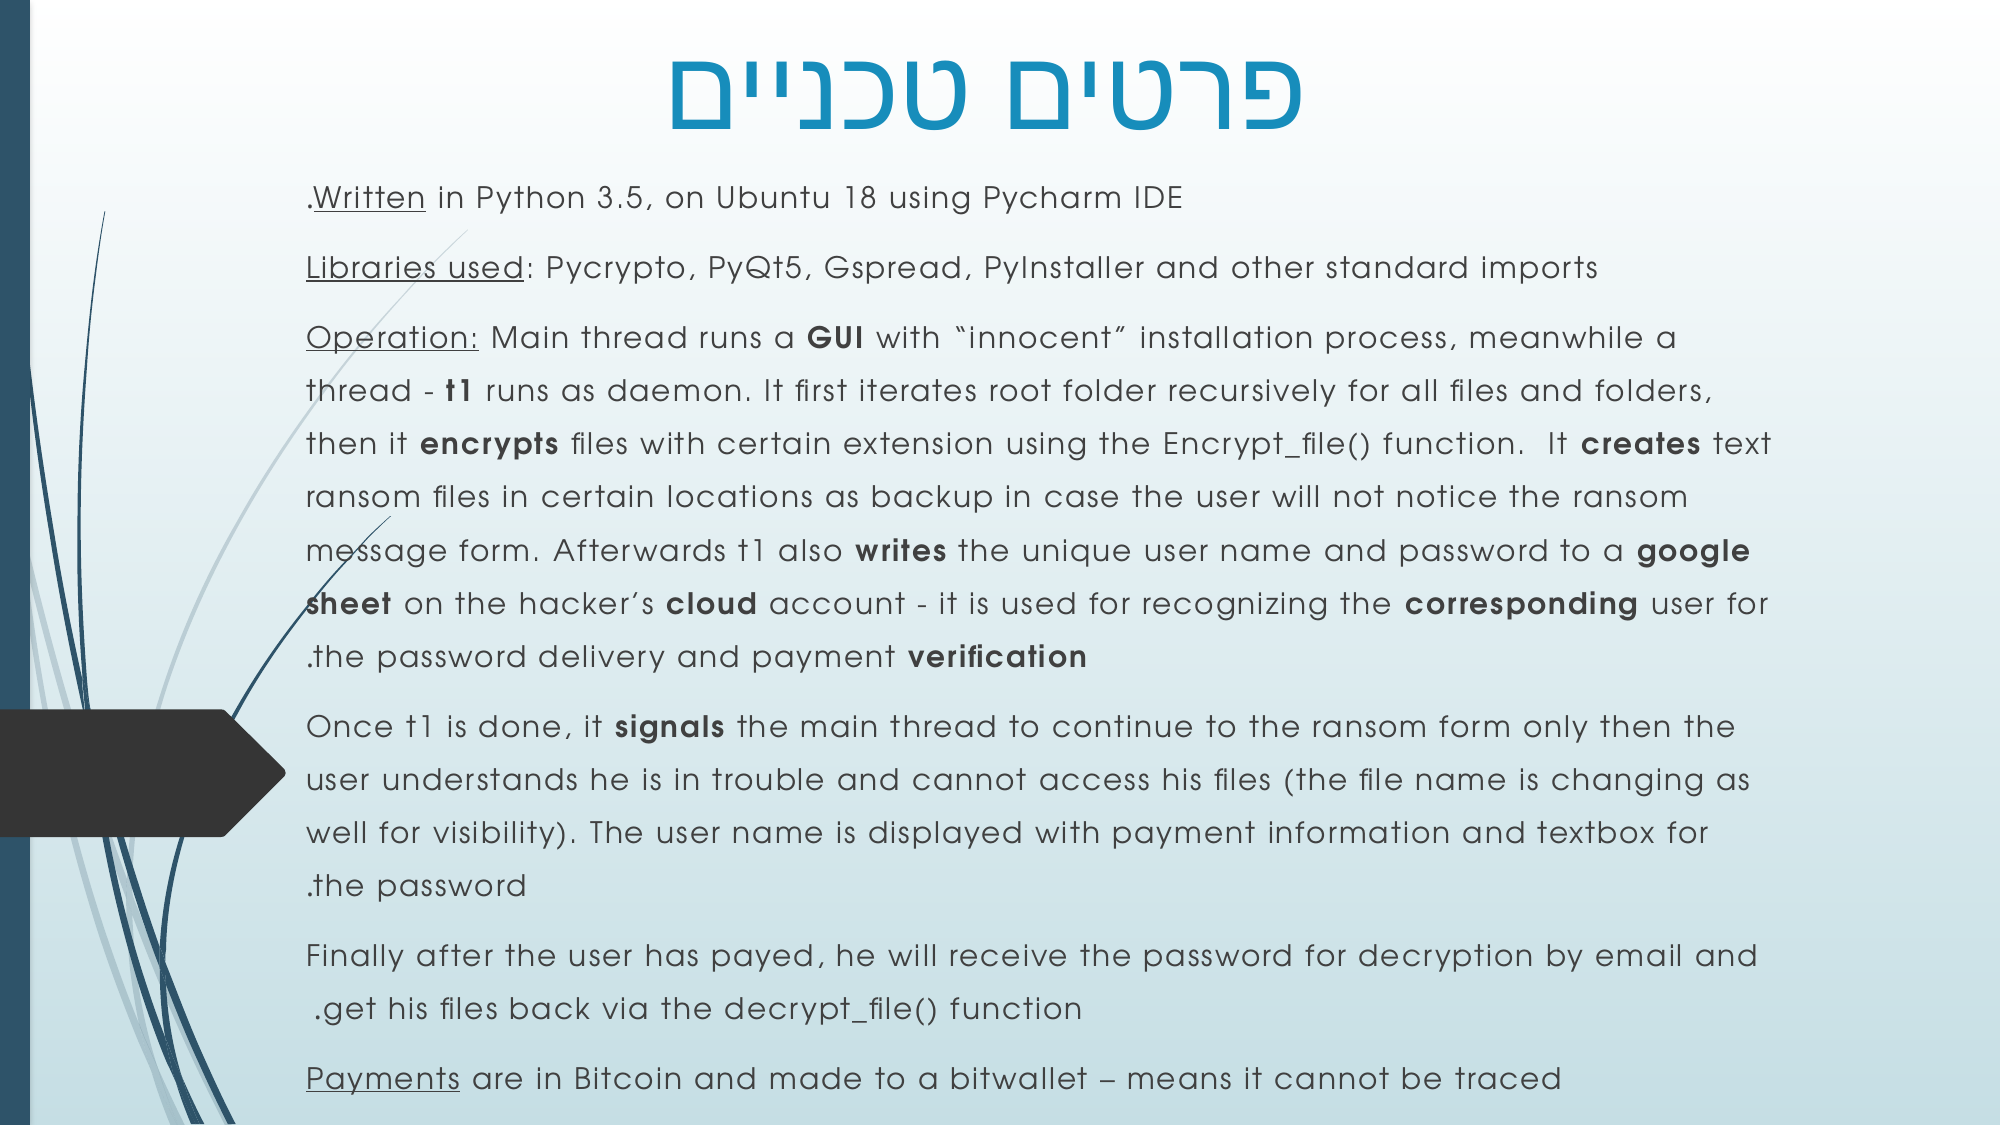

# פרטים טכניים
Written in Python 3.5, on Ubuntu 18 using Pycharm IDE.
Libraries used: Pycrypto, PyQt5, Gspread, PyInstaller and other standard imports
Operation: Main thread runs a GUI with “innocent” installation process, meanwhile a thread - t1 runs as daemon. It first iterates root folder recursively for all files and folders, then it encrypts files with certain extension using the Encrypt_file() function.  It creates text ransom files in certain locations as backup in case the user will not notice the ransom message form. Afterwards t1 also writes the unique user name and password to a google sheet on the hacker’s cloud account - it is used for recognizing the corresponding user for the password delivery and payment verification.
Once t1 is done, it signals the main thread to continue to the ransom form only then the user understands he is in trouble and cannot access his files (the file name is changing as well for visibility). The user name is displayed with payment information and textbox for the password.
Finally after the user has payed, he will receive the password for decryption by email and get his files back via the decrypt_file() function.
Payments are in Bitcoin and made to a bitwallet – means it cannot be traced